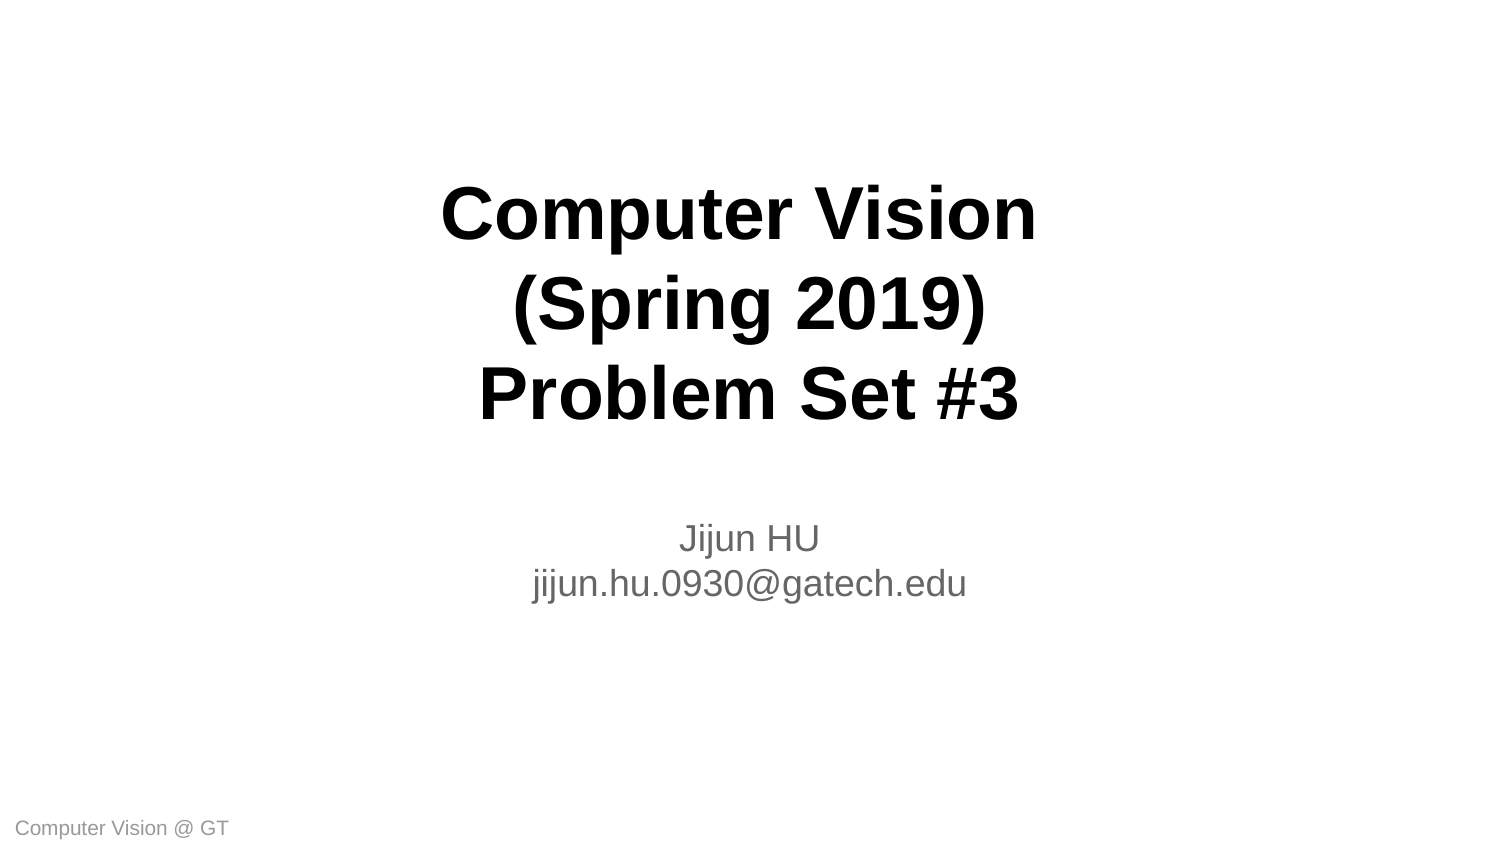

Computer Vision
(Spring 2019)
Problem Set #3
Jijun HU
jijun.hu.0930@gatech.edu

Computer Vision @ GT